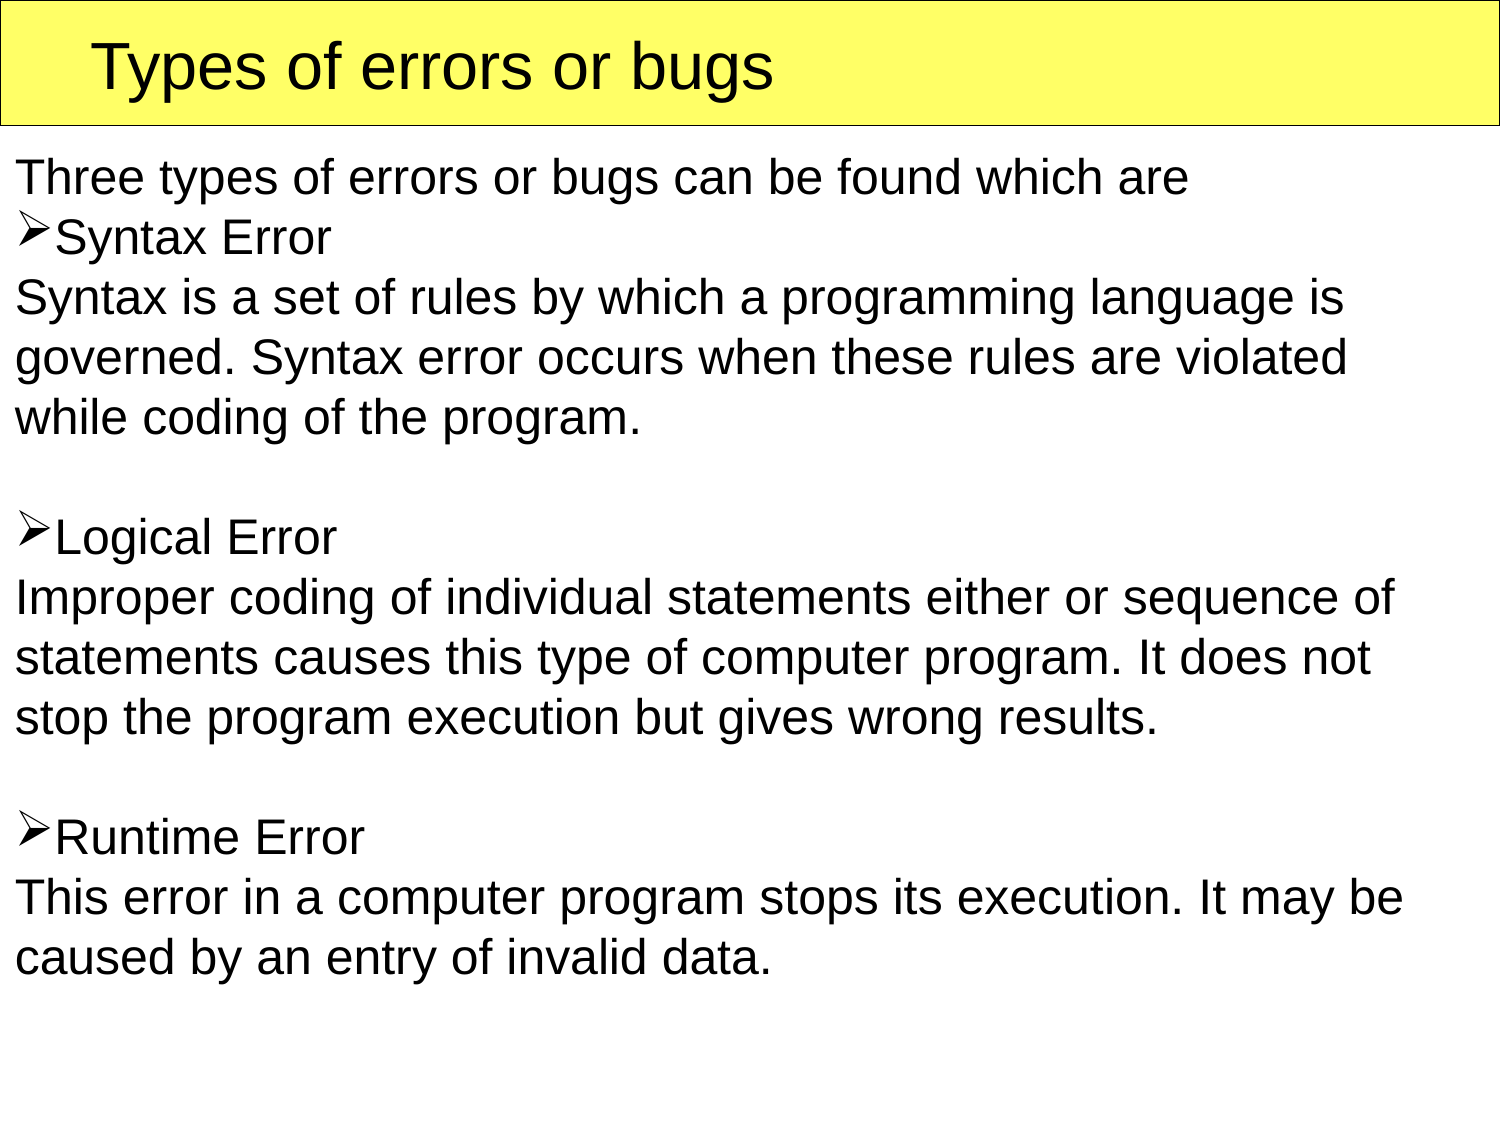

Types of errors or bugs

Three types of errors or bugs can be found which are
Syntax Error
Syntax is a set of rules by which a programming language is governed. Syntax error occurs when these rules are violated while coding of the program.

Logical Error
Improper coding of individual statements either or sequence of statements causes this type of computer program. It does not stop the program execution but gives wrong results.

Runtime Error
This error in a computer program stops its execution. It may be caused by an entry of invalid data.